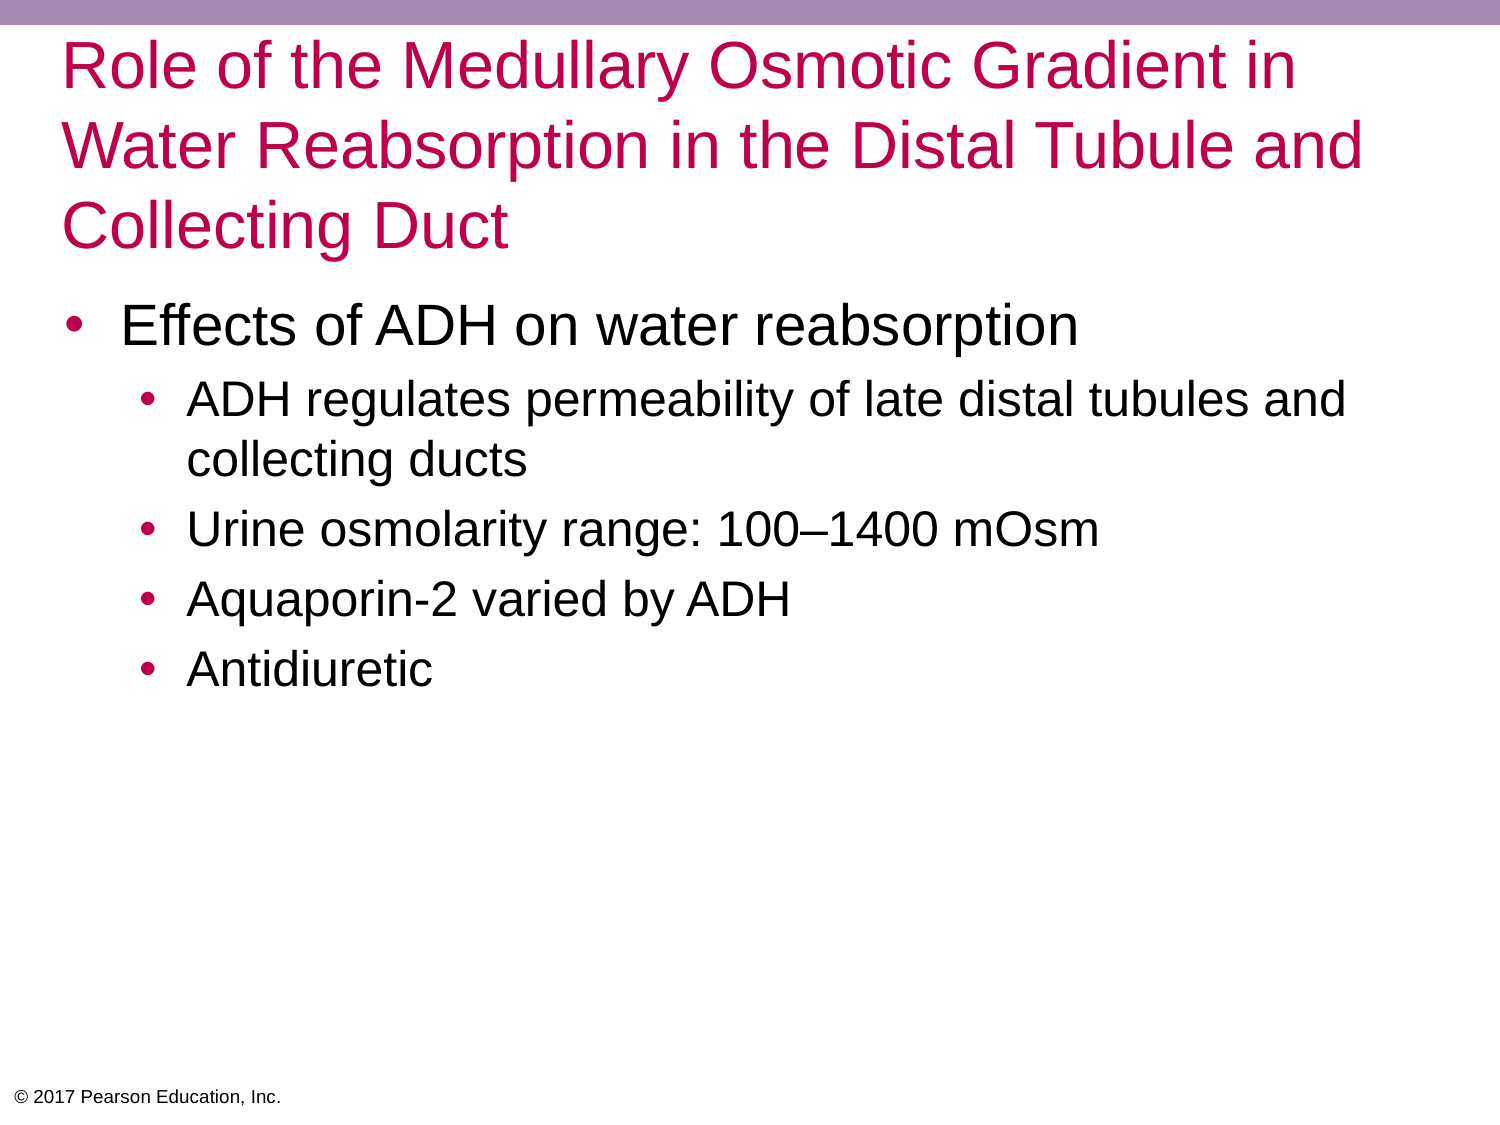

# Role of the Medullary Osmotic Gradient in Water Reabsorption in the Distal Tubule and Collecting Duct
Effects of ADH on water reabsorption
ADH regulates permeability of late distal tubules and collecting ducts
Urine osmolarity range: 100–1400 mOsm
Aquaporin-2 varied by ADH
Antidiuretic